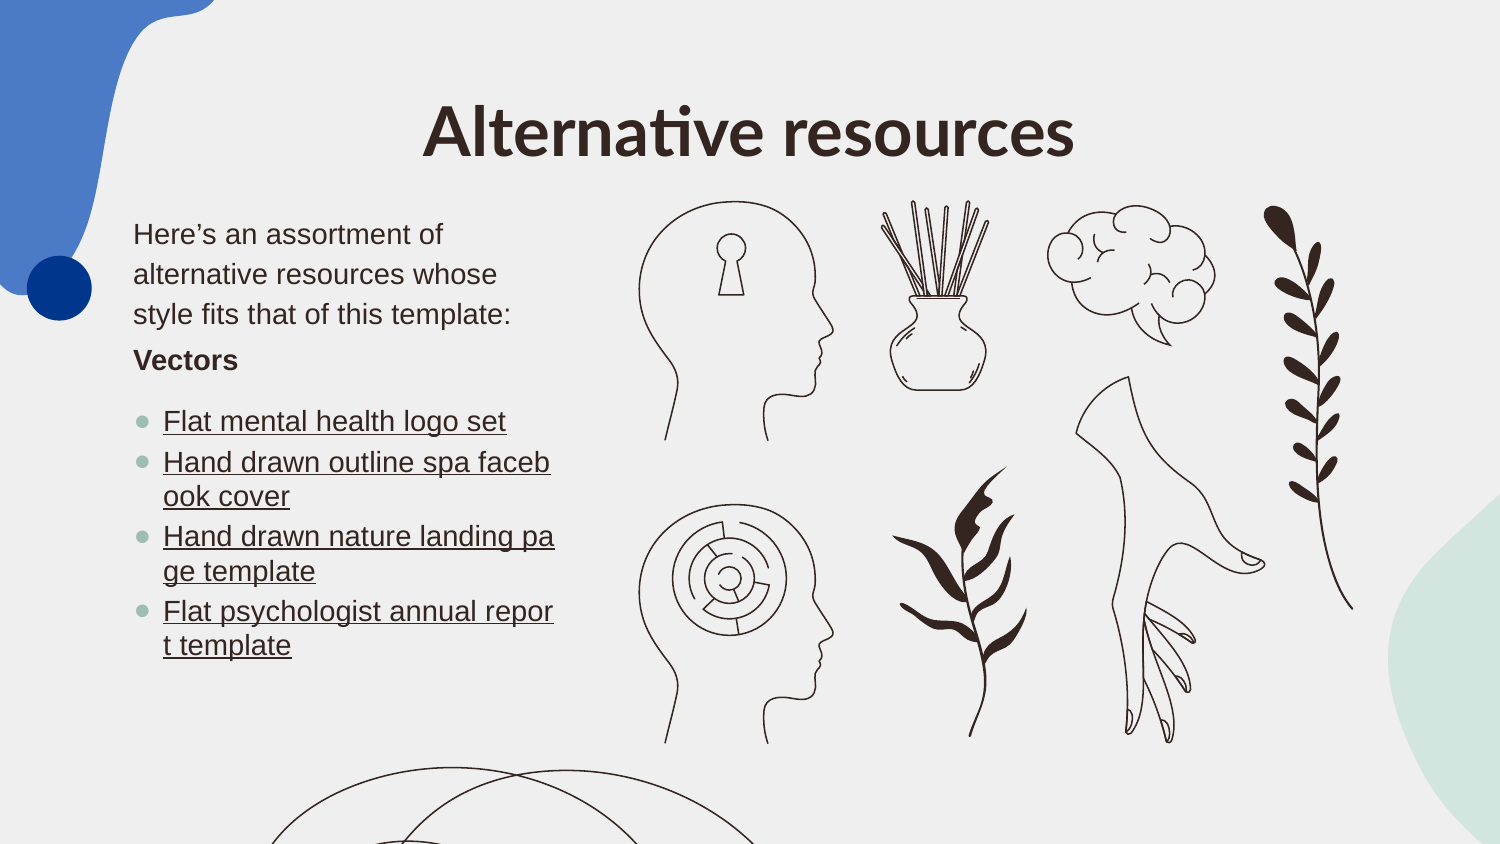

# Alternative resources
Here’s an assortment of alternative resources whose style fits that of this template:
Vectors
Flat mental health logo set
Hand drawn outline spa facebook cover
Hand drawn nature landing page template
Flat psychologist annual report template